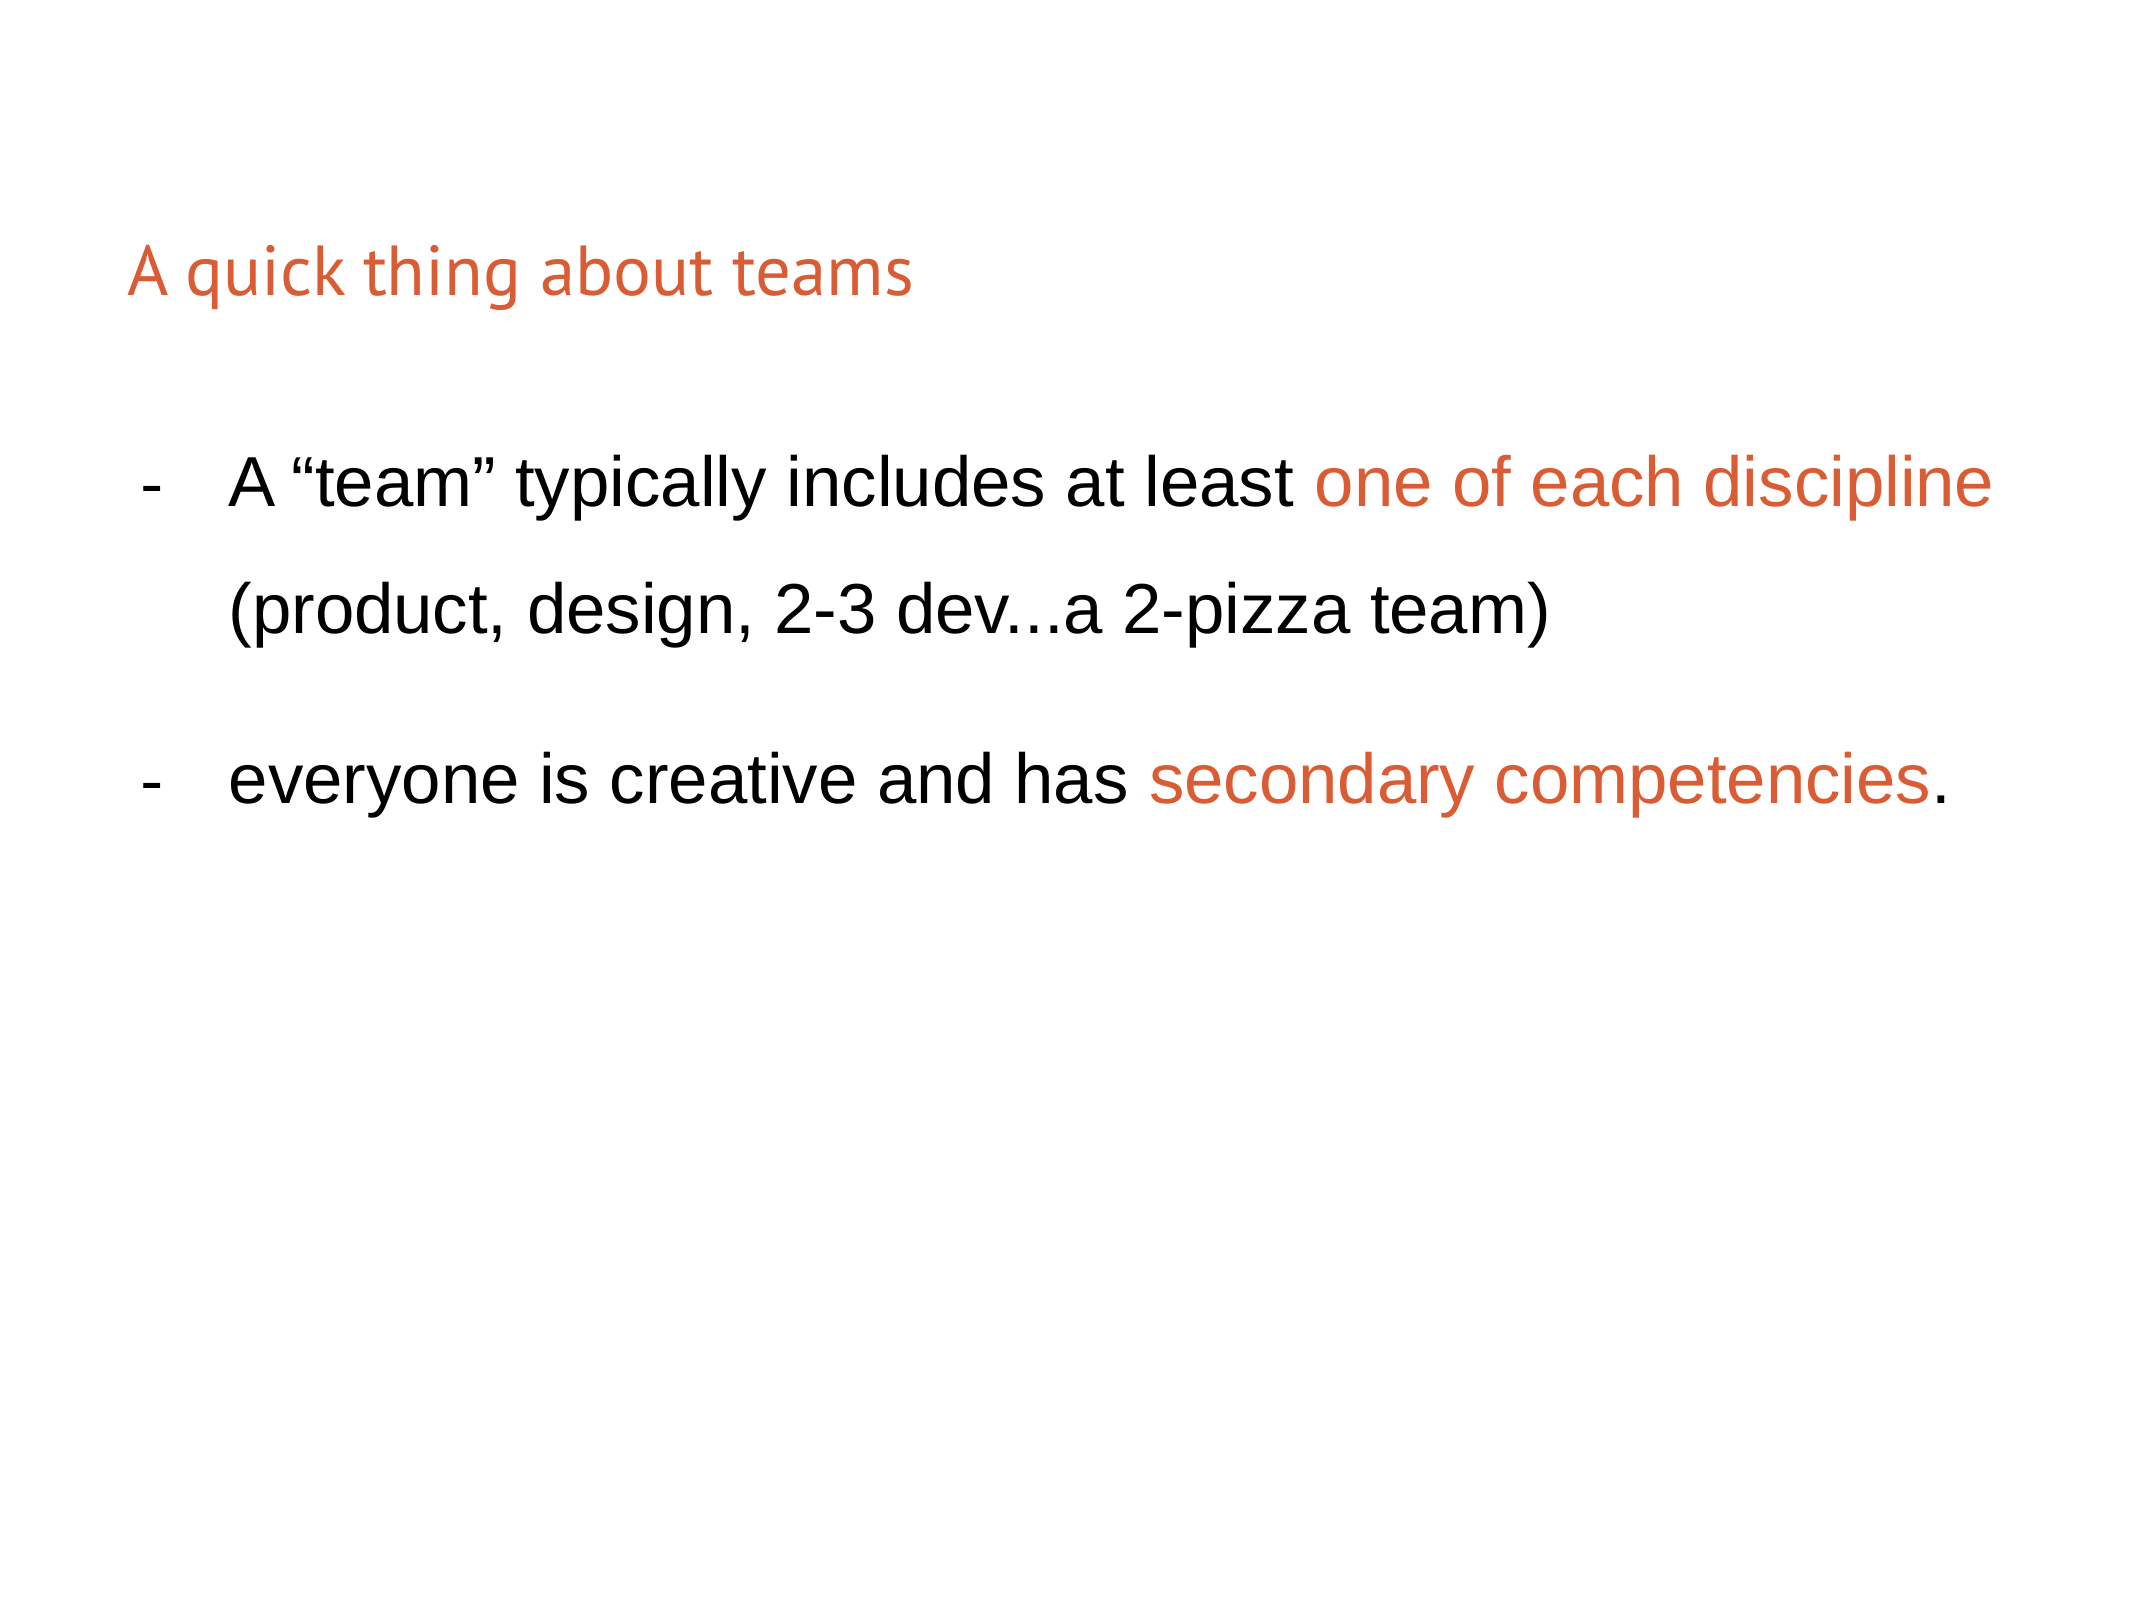

# A quick thing about teams
A “team” typically includes at least one of each discipline (product, design, 2-3 dev...a 2-pizza team)

everyone is creative and has secondary competencies.